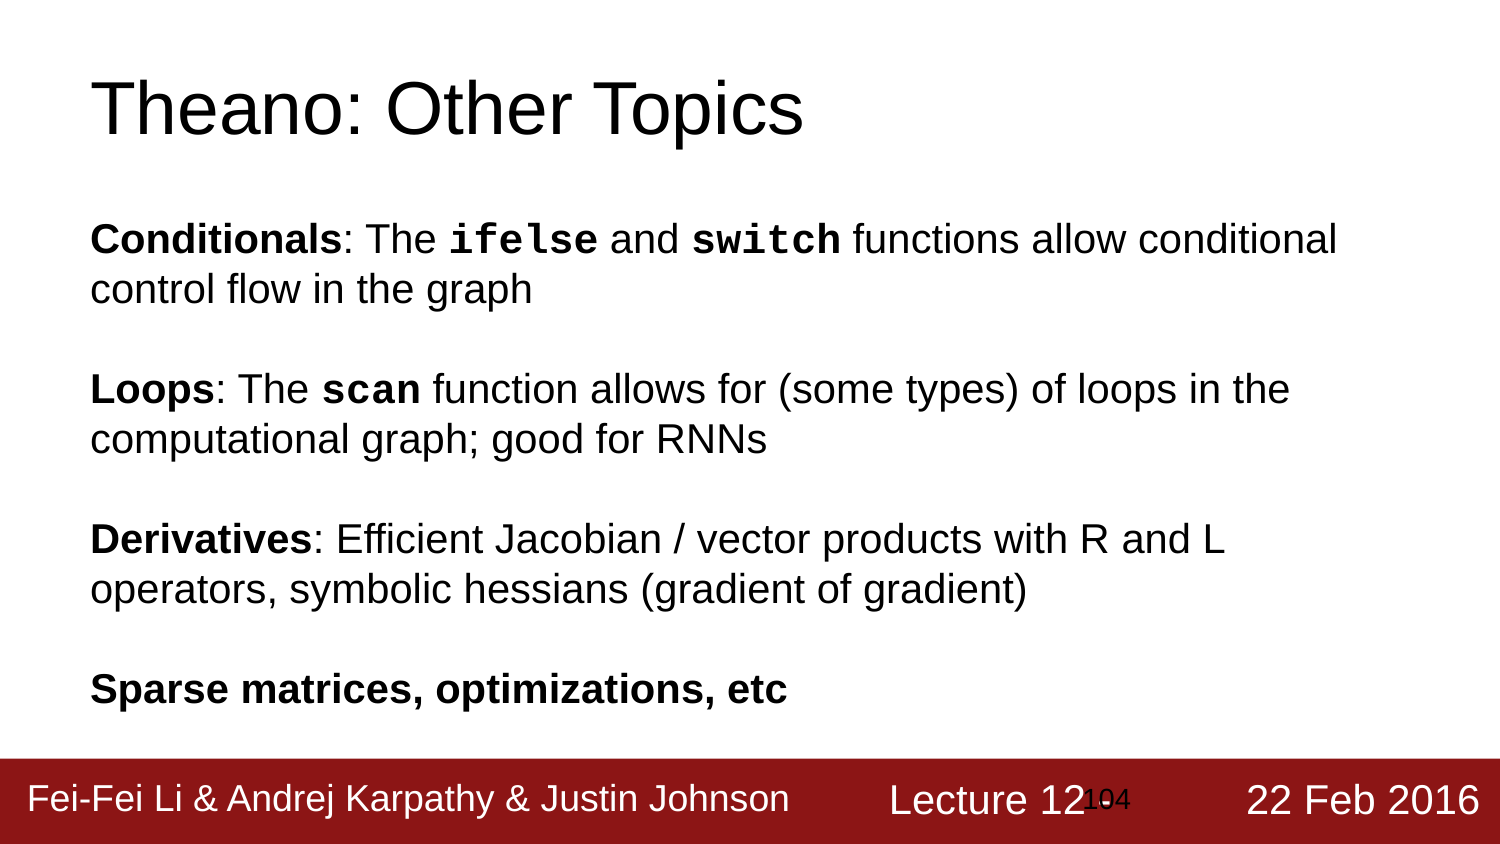

# Theano: Other Topics
Conditionals: The ifelse and switch functions allow conditional control flow in the graph

Loops: The scan function allows for (some types) of loops in the computational graph; good for RNNs

Derivatives: Efficient Jacobian / vector products with R and L operators, symbolic hessians (gradient of gradient)

Sparse matrices, optimizations, etc
104